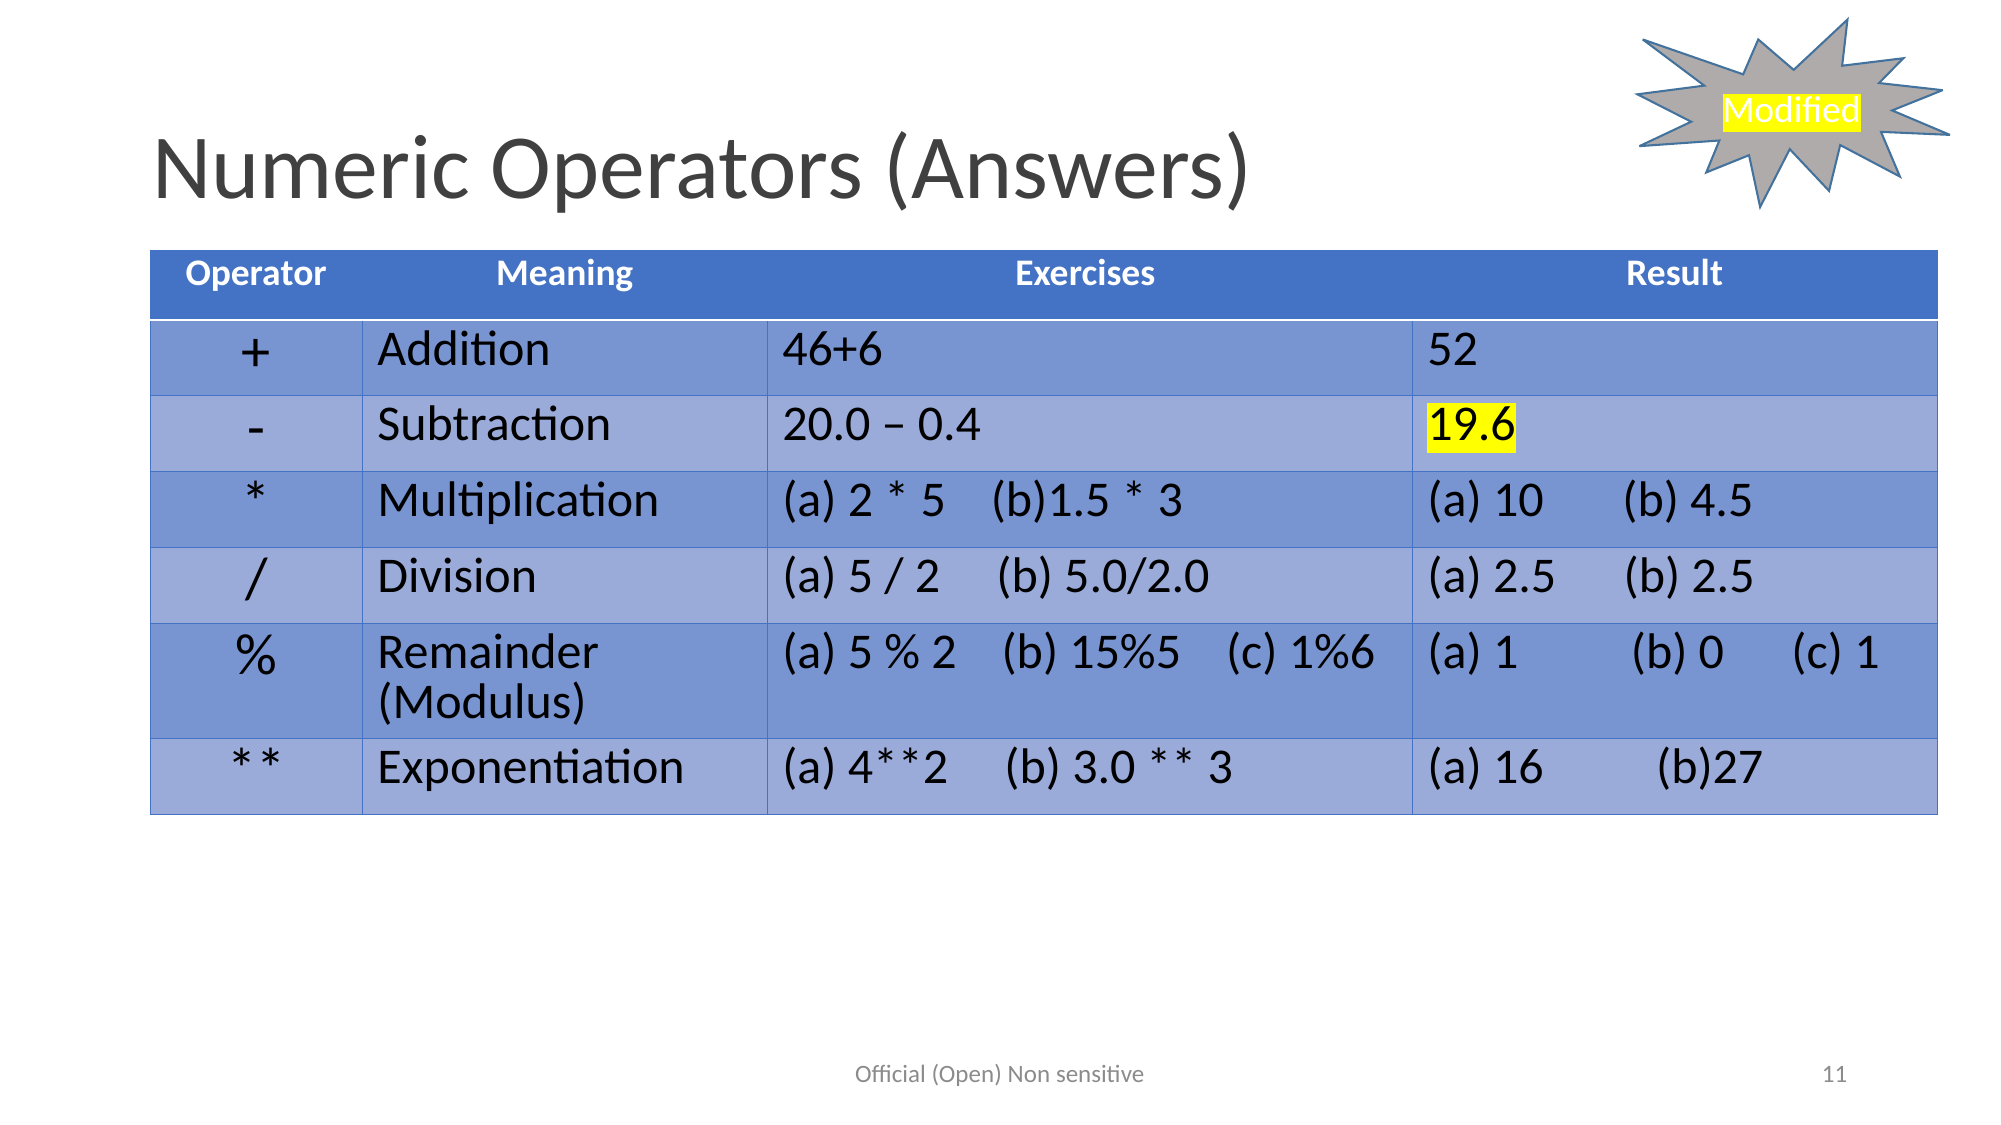

Modified
# Numeric Operators (Answers)
| Operator | Meaning | Exercises | Result |
| --- | --- | --- | --- |
| + | Addition | 46+6 | 52 |
| - | Subtraction | 20.0 – 0.4 | 19.6 |
| \* | Multiplication | (a) 2 \* 5 (b)1.5 \* 3 | (a) 10 (b) 4.5 |
| / | Division | (a) 5 / 2 (b) 5.0/2.0 | (a) 2.5 (b) 2.5 |
| % | Remainder (Modulus) | (a) 5 % 2 (b) 15%5 (c) 1%6 | (a) 1 (b) 0 (c) 1 |
| \*\* | Exponentiation | (a) 4\*\*2 (b) 3.0 \*\* 3 | (a) 16 (b)27 |
Official (Open) Non sensitive
11